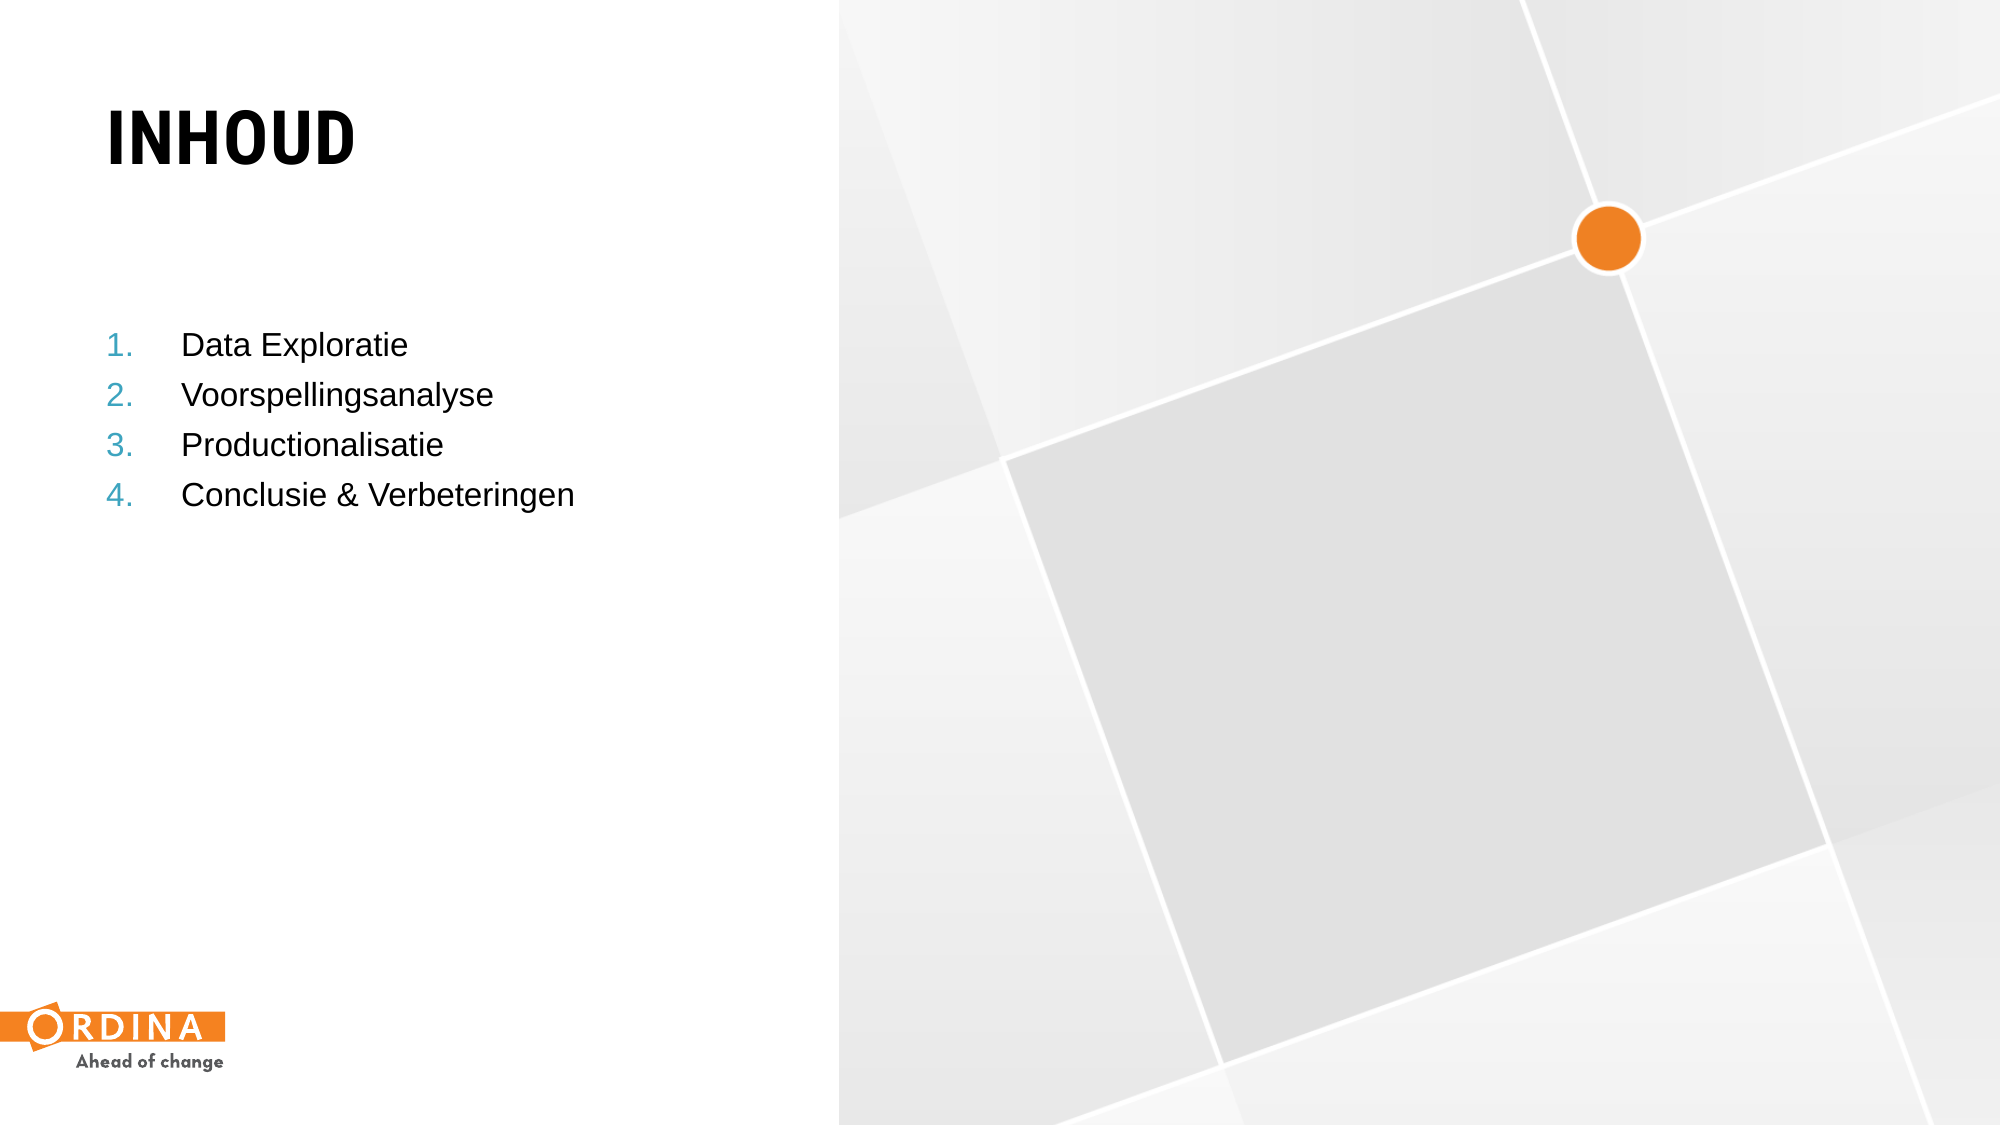

# Inhoud
Data Exploratie
Voorspellingsanalyse
Productionalisatie
Conclusie & Verbeteringen